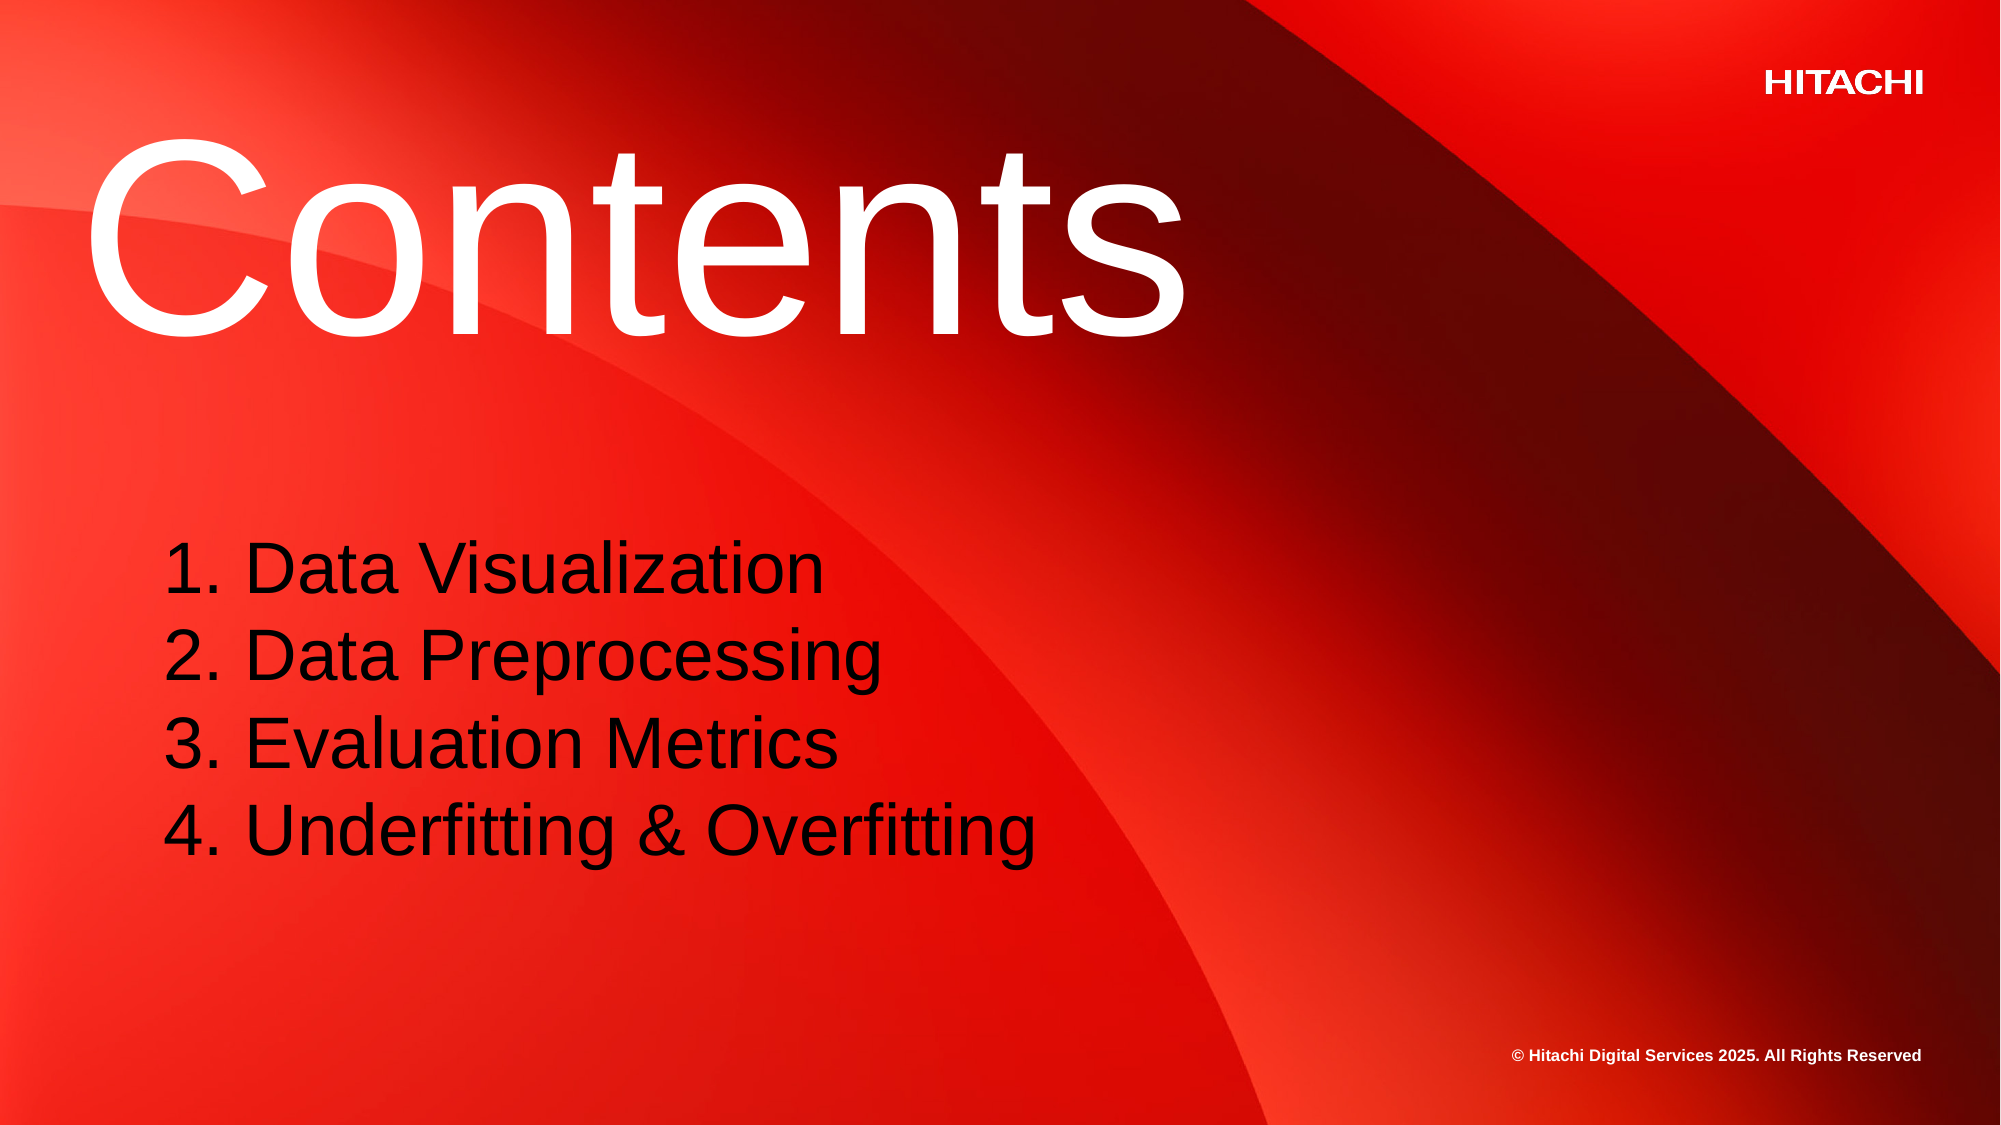

# Contents
1. Data Visualization
2. Data Preprocessing
3. Evaluation Metrics
4. Underfitting & Overfitting